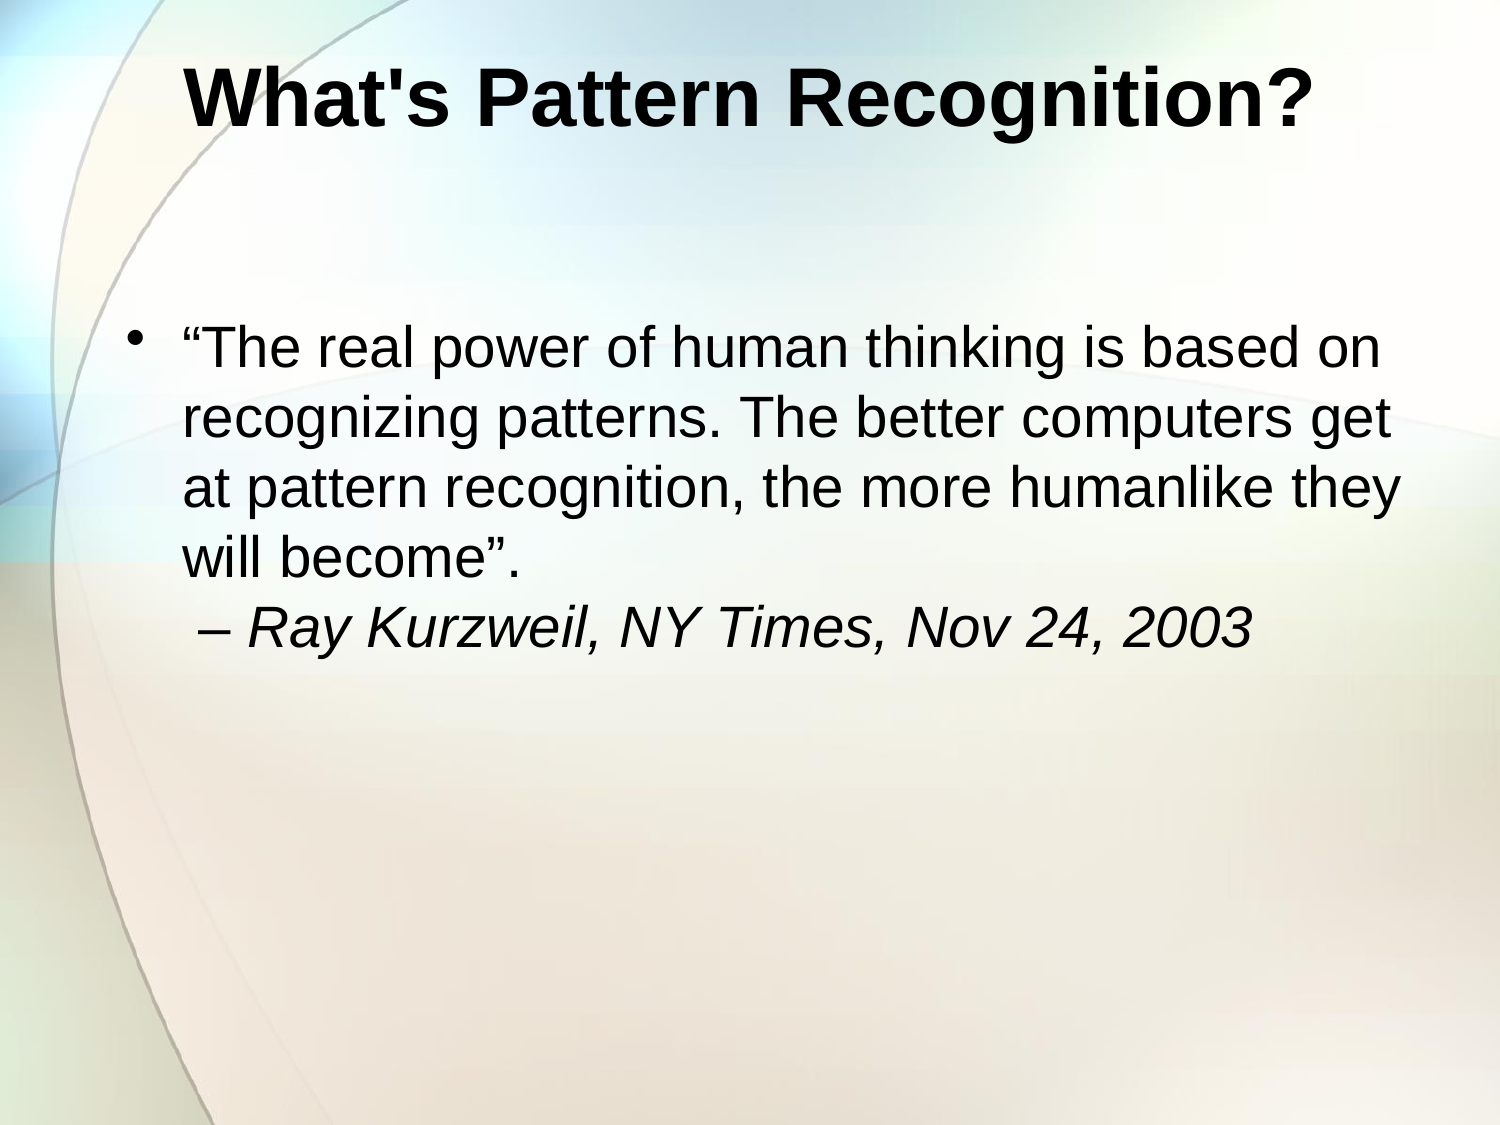

# What's Pattern Recognition?
“The real power of human thinking is based on recognizing patterns. The better computers get at pattern recognition, the more humanlike they will become”.
 – Ray Kurzweil, NY Times, Nov 24, 2003